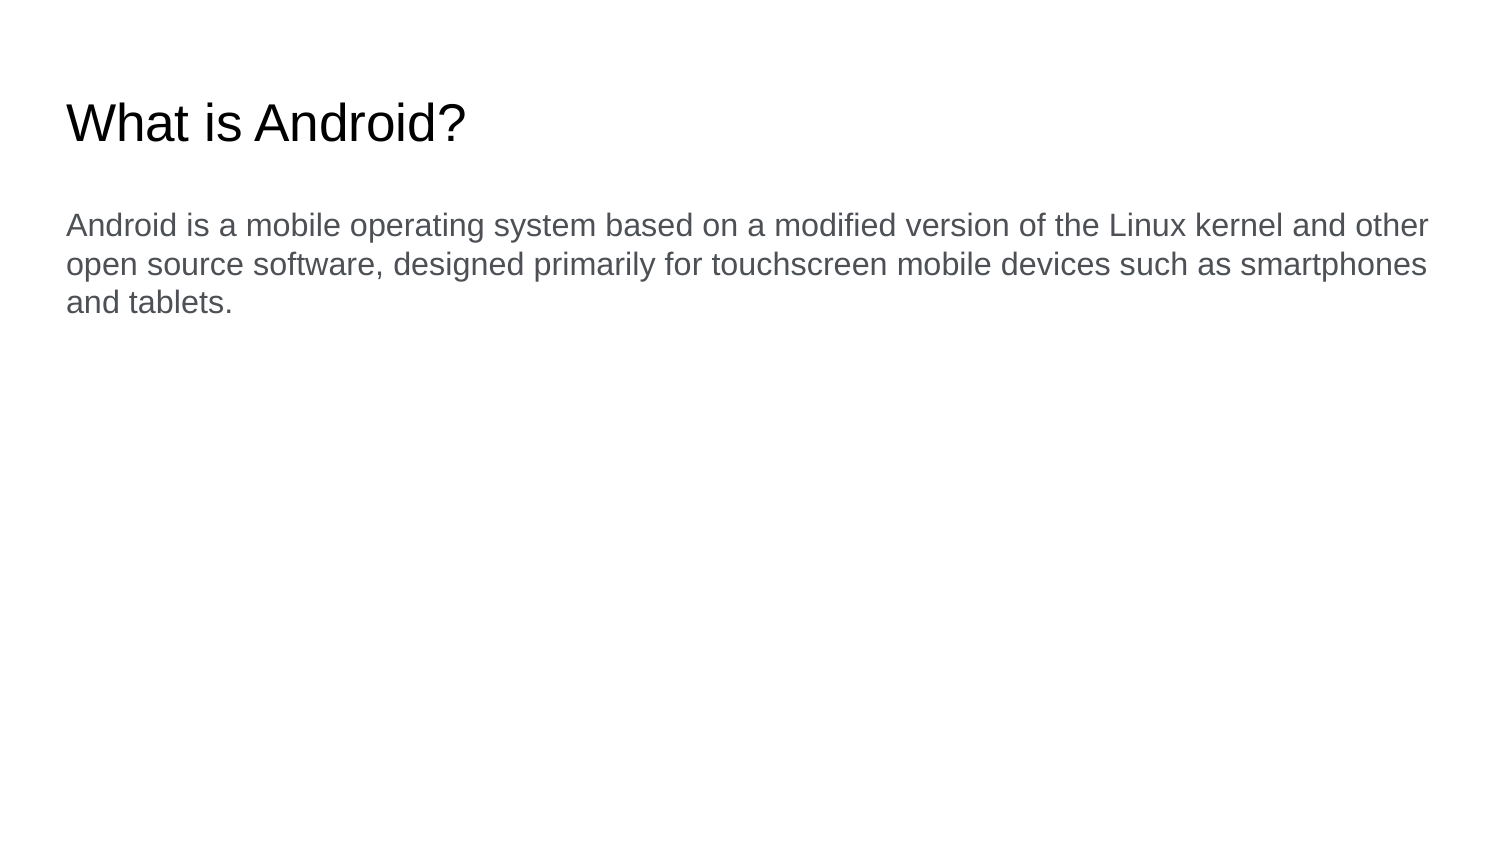

# What is Android?
Android is a mobile operating system based on a modified version of the Linux kernel and other open source software, designed primarily for touchscreen mobile devices such as smartphones and tablets.